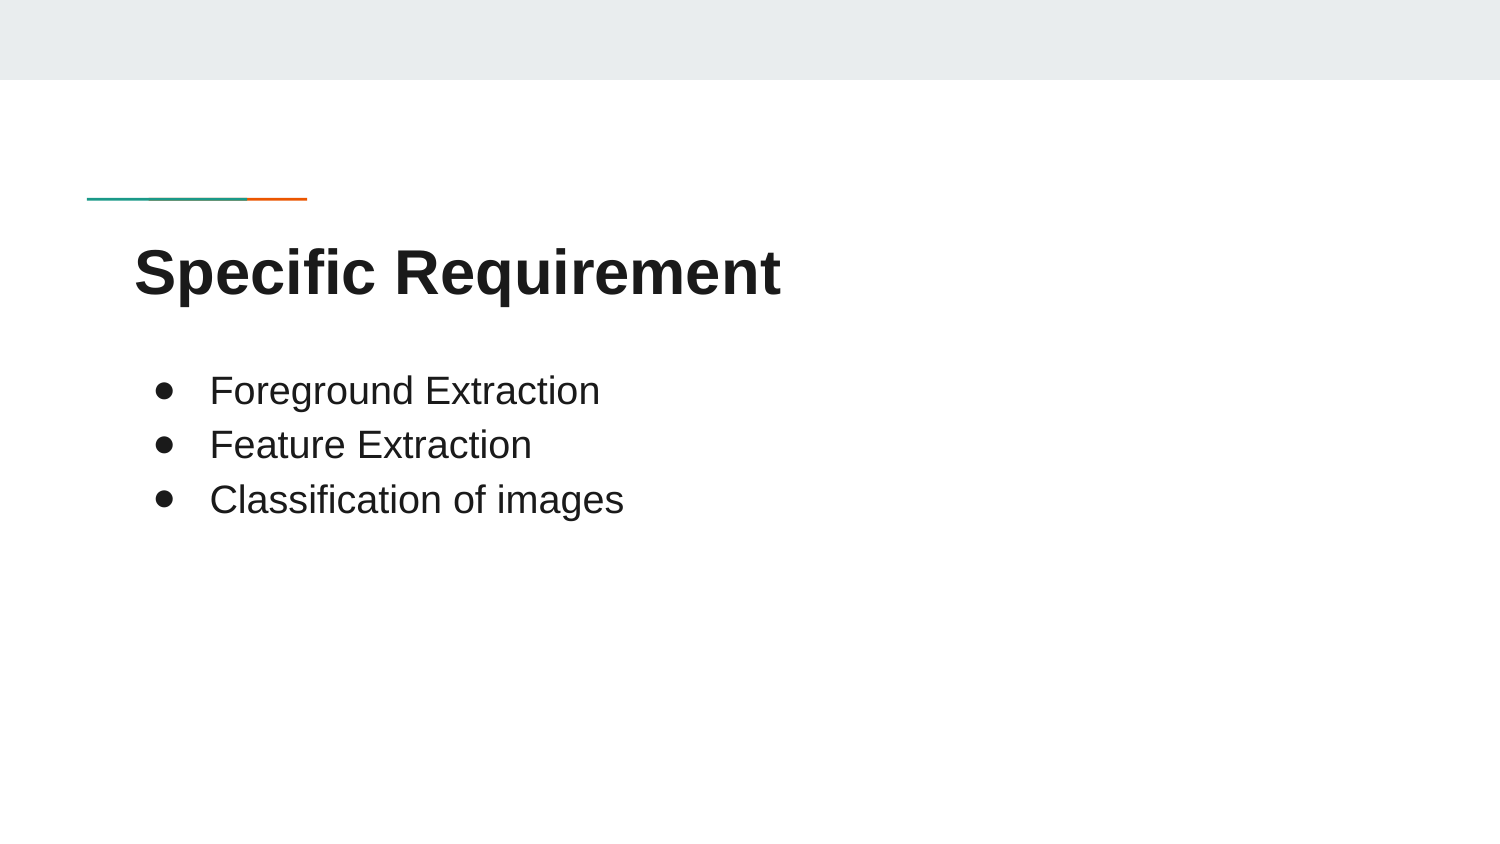

# Specific Requirement
Foreground Extraction
Feature Extraction
Classification of images